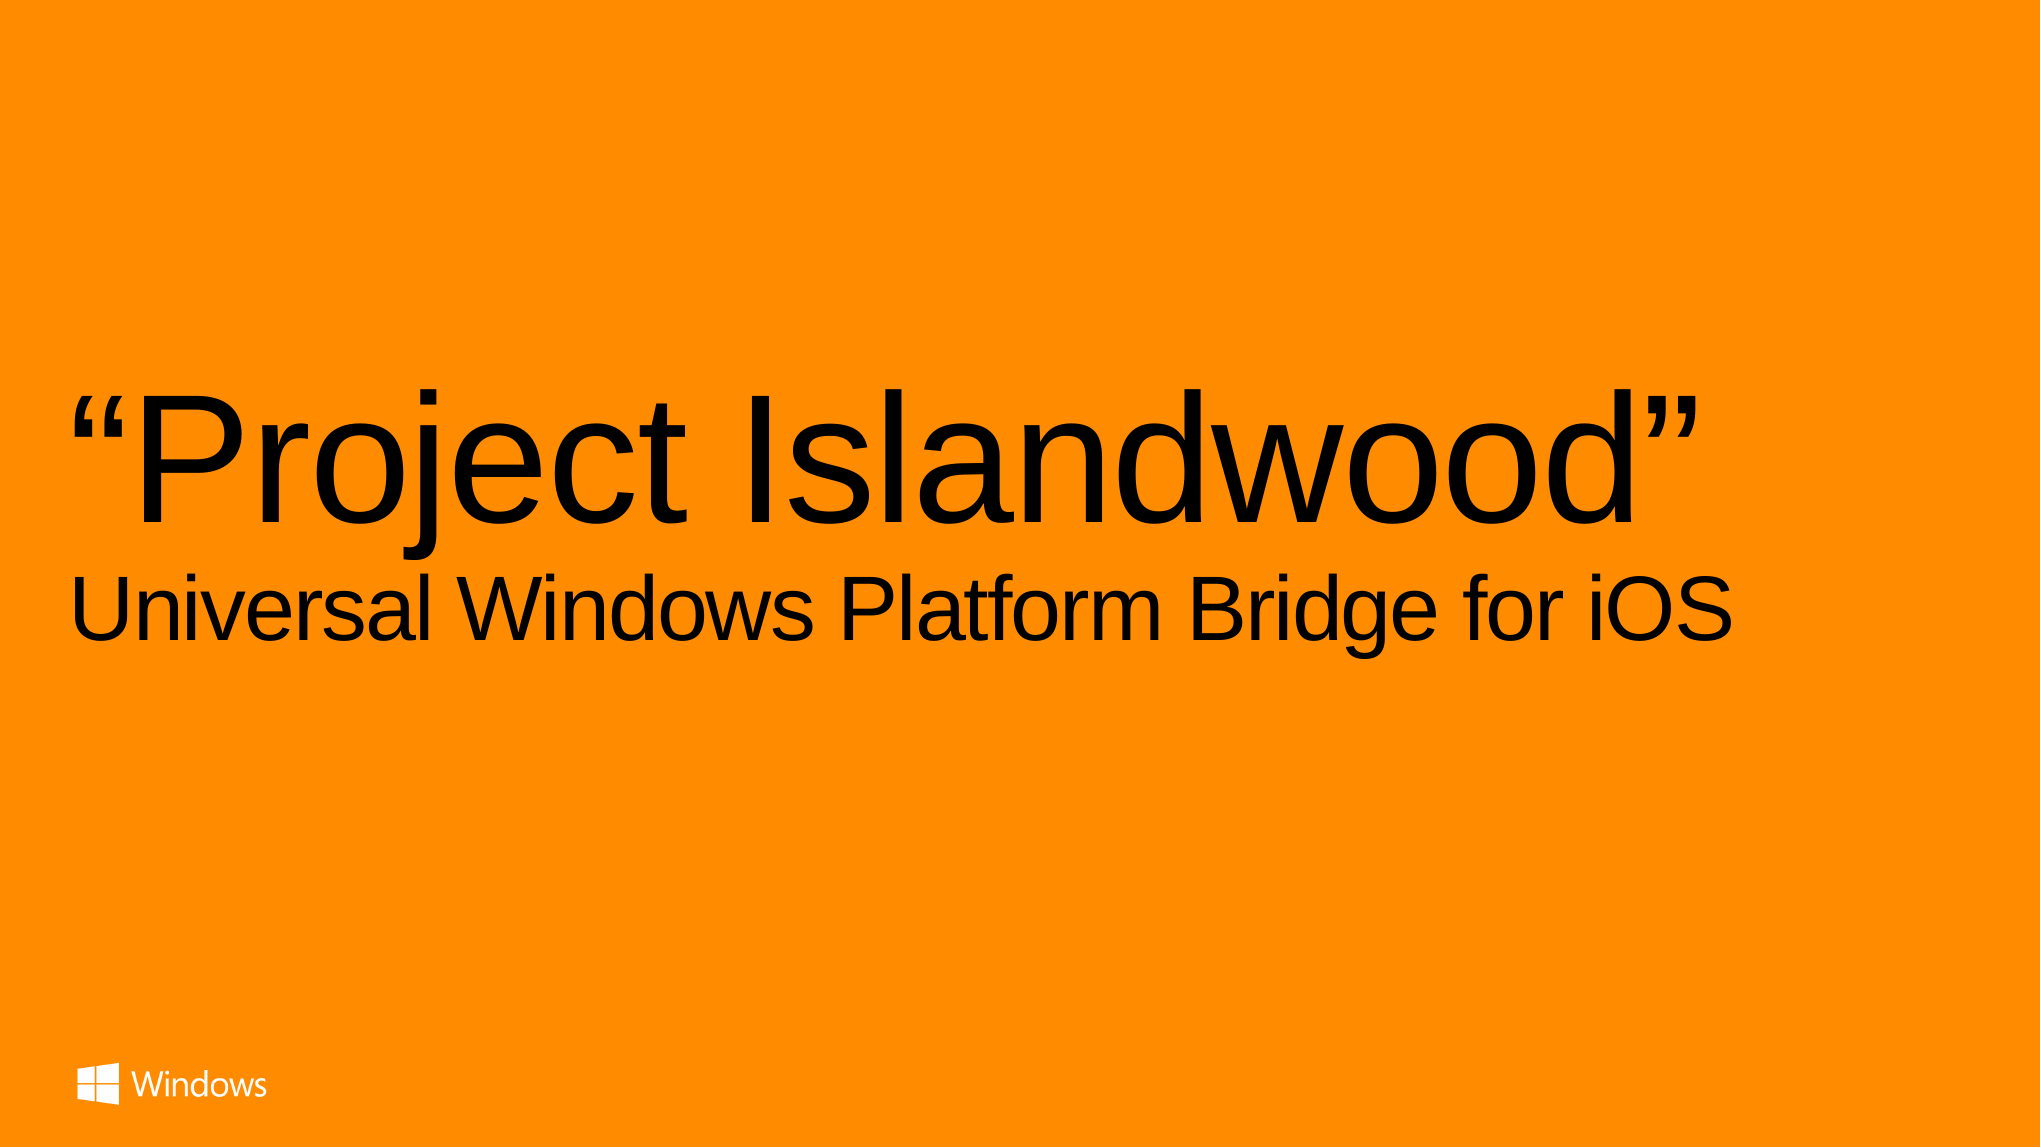

# “Project Islandwood” Universal Windows Platform Bridge for iOS